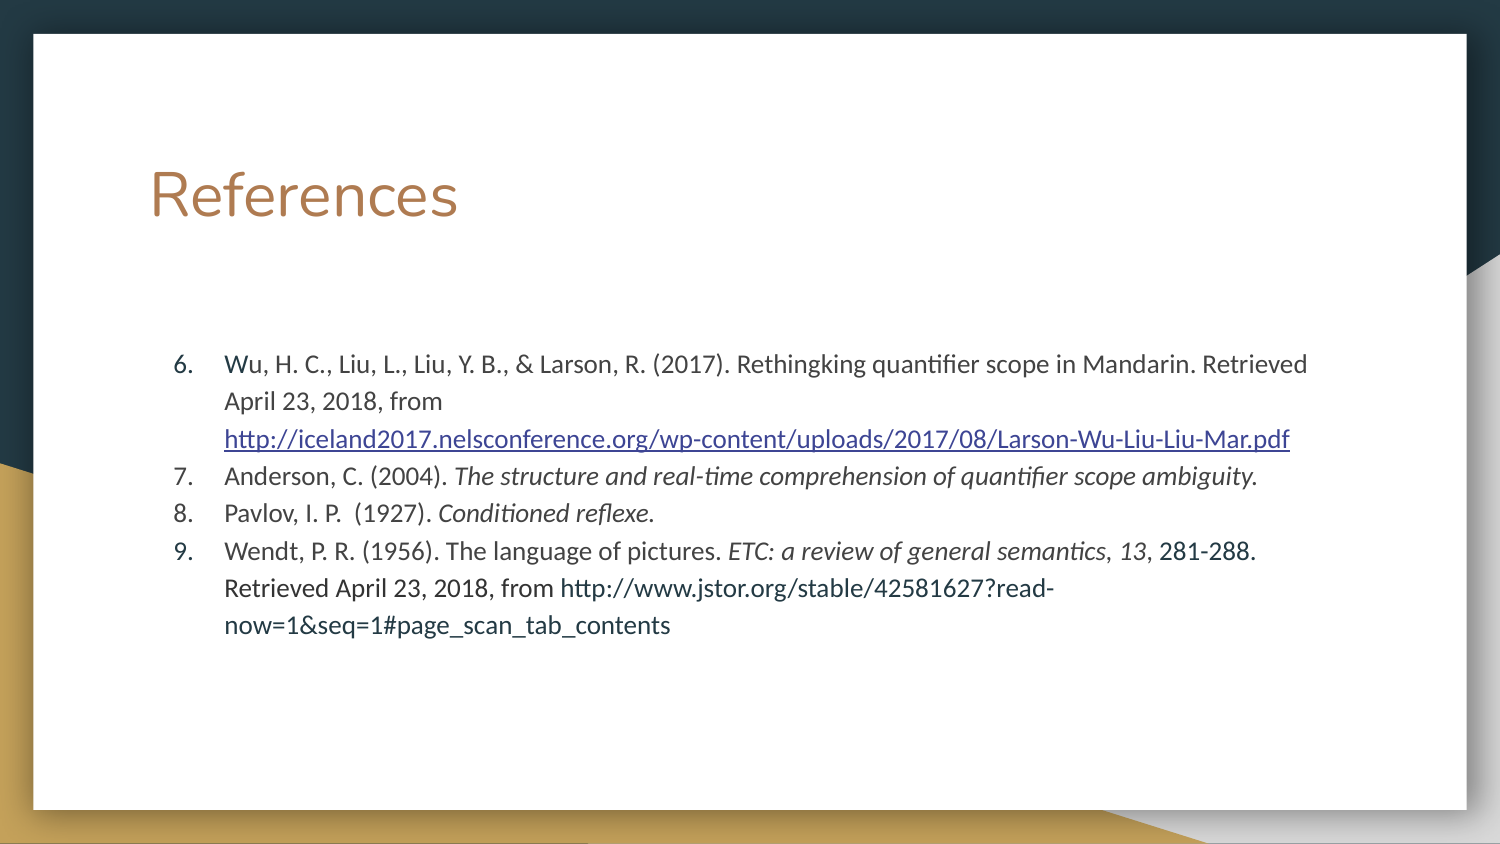

# References
Wu, H. C., Liu, L., Liu, Y. B., & Larson, R. (2017). Rethingking quantifier scope in Mandarin. Retrieved April 23, 2018, from  http://iceland2017.nelsconference.org/wp-content/uploads/2017/08/Larson-Wu-Liu-Liu-Mar.pdf
Anderson, C. (2004). The structure and real-time comprehension of quantifier scope ambiguity.
Pavlov, I. P.  (1927). Conditioned reflexe.
Wendt, P. R. (1956). The language of pictures. ETC: a review of general semantics, 13, 281-288. Retrieved April 23, 2018, from http://www.jstor.org/stable/42581627?read-now=1&seq=1#page_scan_tab_contents